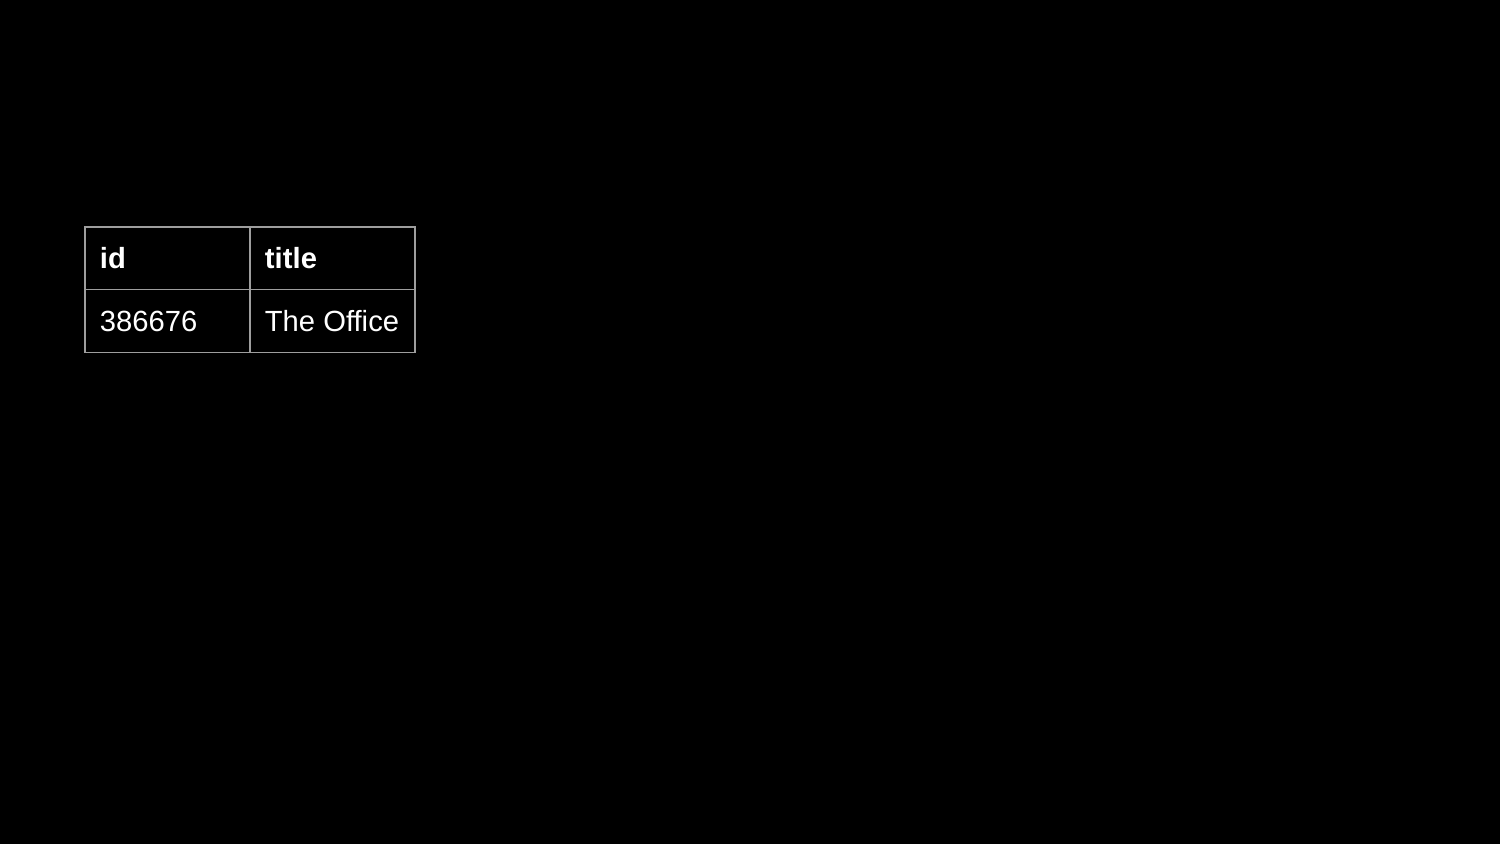

| id | title |
| --- | --- |
| 386676 | The Office |